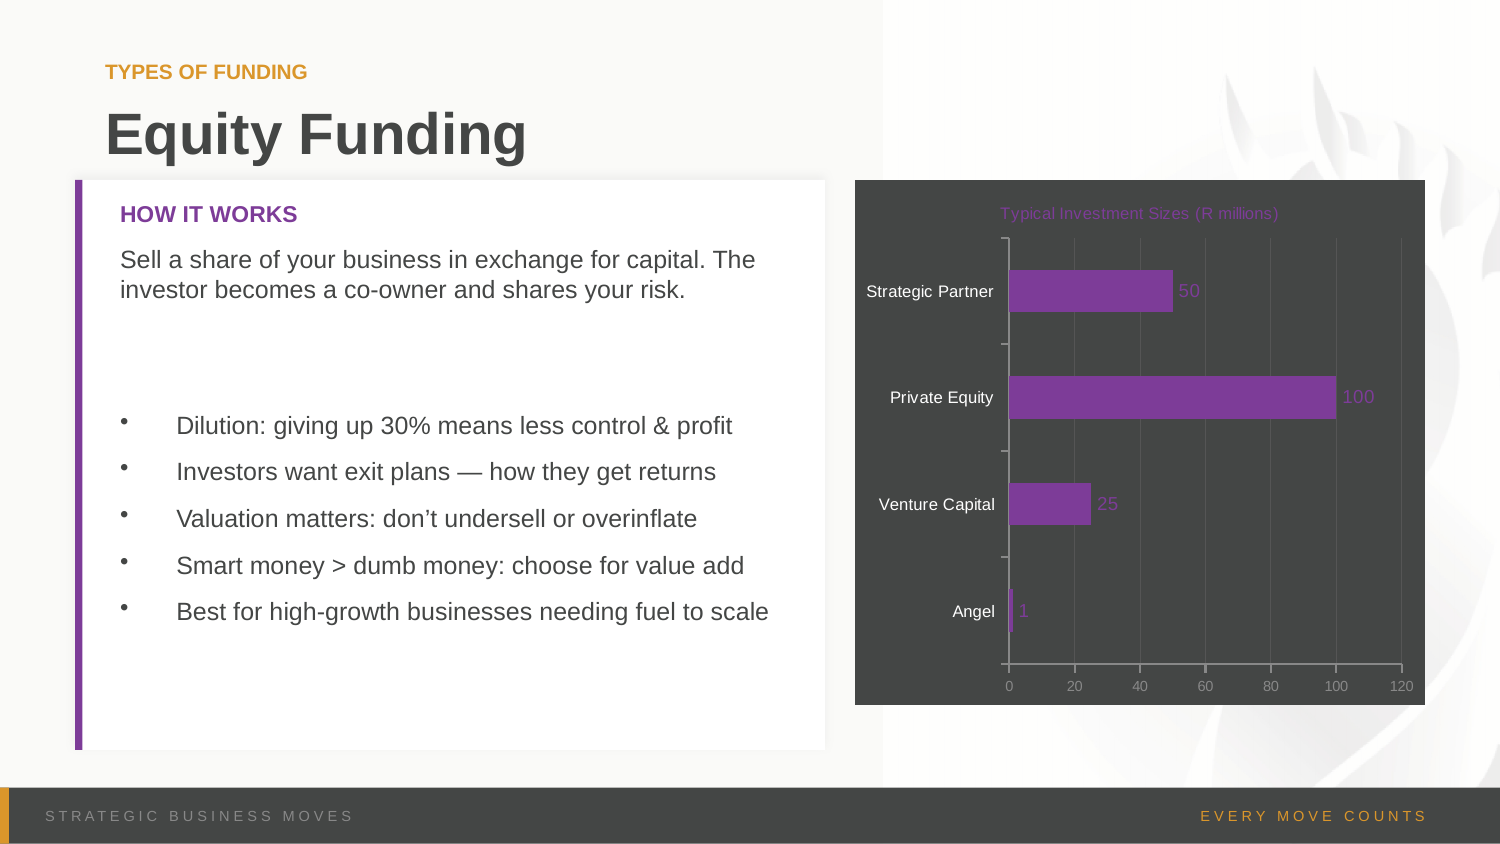

TYPES OF FUNDING
Equity Funding

### Chart: Typical Investment Sizes (R millions)

| Category | Typical Range (R millions) |
|---|---|
| Angel | 1.0 |
| Venture Capital | 25.0 |
| Private Equity | 100.0 |
| Strategic Partner | 50.0 |
HOW IT WORKS
Sell a share of your business in exchange for capital. The investor becomes a co-owner and shares your risk.
Dilution: giving up 30% means less control & profit
Investors want exit plans — how they get returns
Valuation matters: don’t undersell or overinflate
Smart money > dumb money: choose for value add
Best for high-growth businesses needing fuel to scale

S T R A T E G I C   B U S I N E S S   M O V E S
E V E R Y   M O V E   C O U N T S